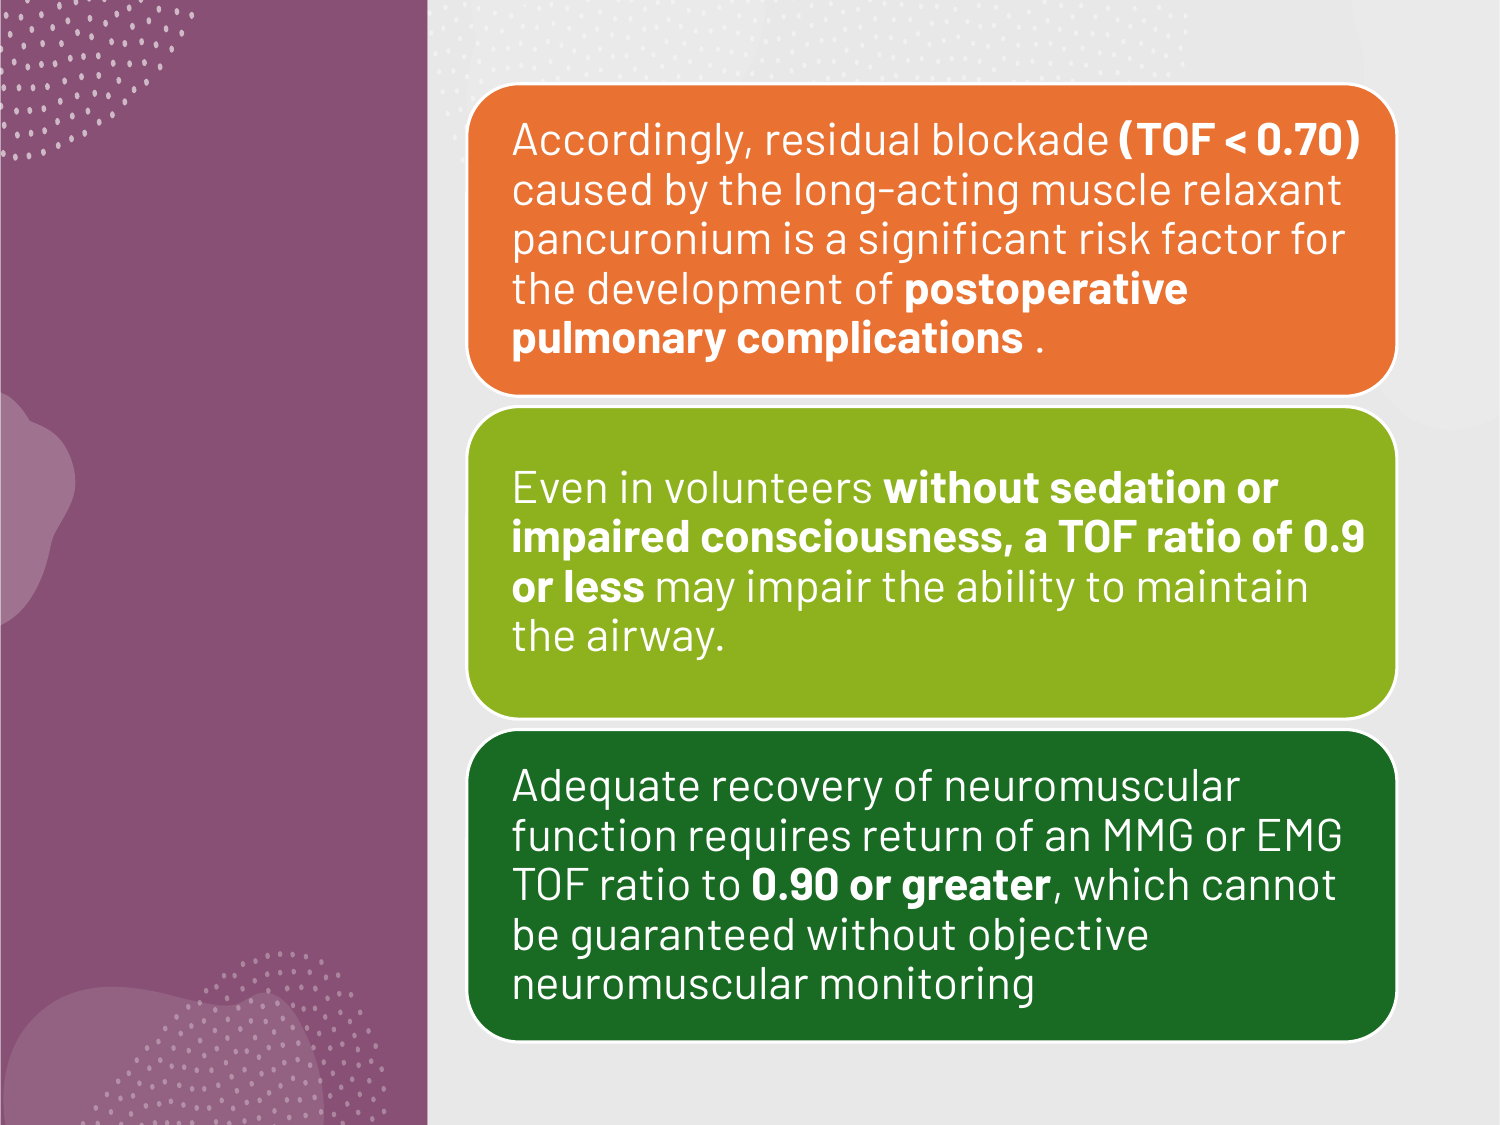

Accordingly, residual blockade (TOF < 0.70) caused by the long-acting muscle relaxant pancuronium is a significant risk factor for the development of postoperative pulmonary complications .
Even in volunteers without sedation or impaired consciousness, a TOF ratio of 0.9 or less may impair the ability to maintain the airway.
Adequate recovery of neuromuscular function requires return of an MMG or EMG TOF ratio to 0.90 or greater, which cannot be guaranteed without objective neuromuscular monitoring